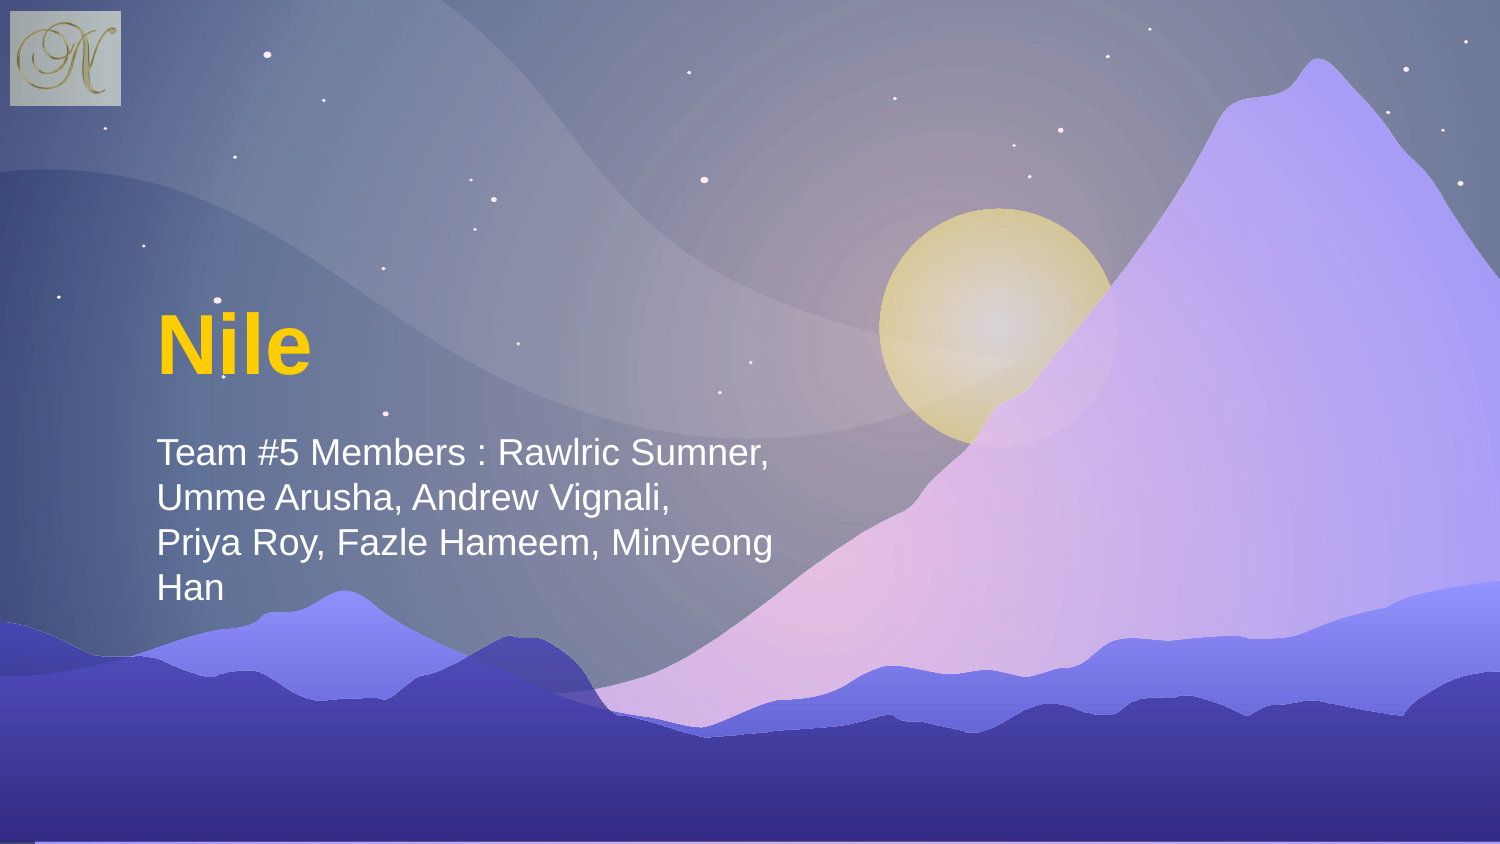

# Nile
Team #5 Members : Rawlric Sumner, Umme Arusha, Andrew Vignali,
Priya Roy, Fazle Hameem, Minyeong Han